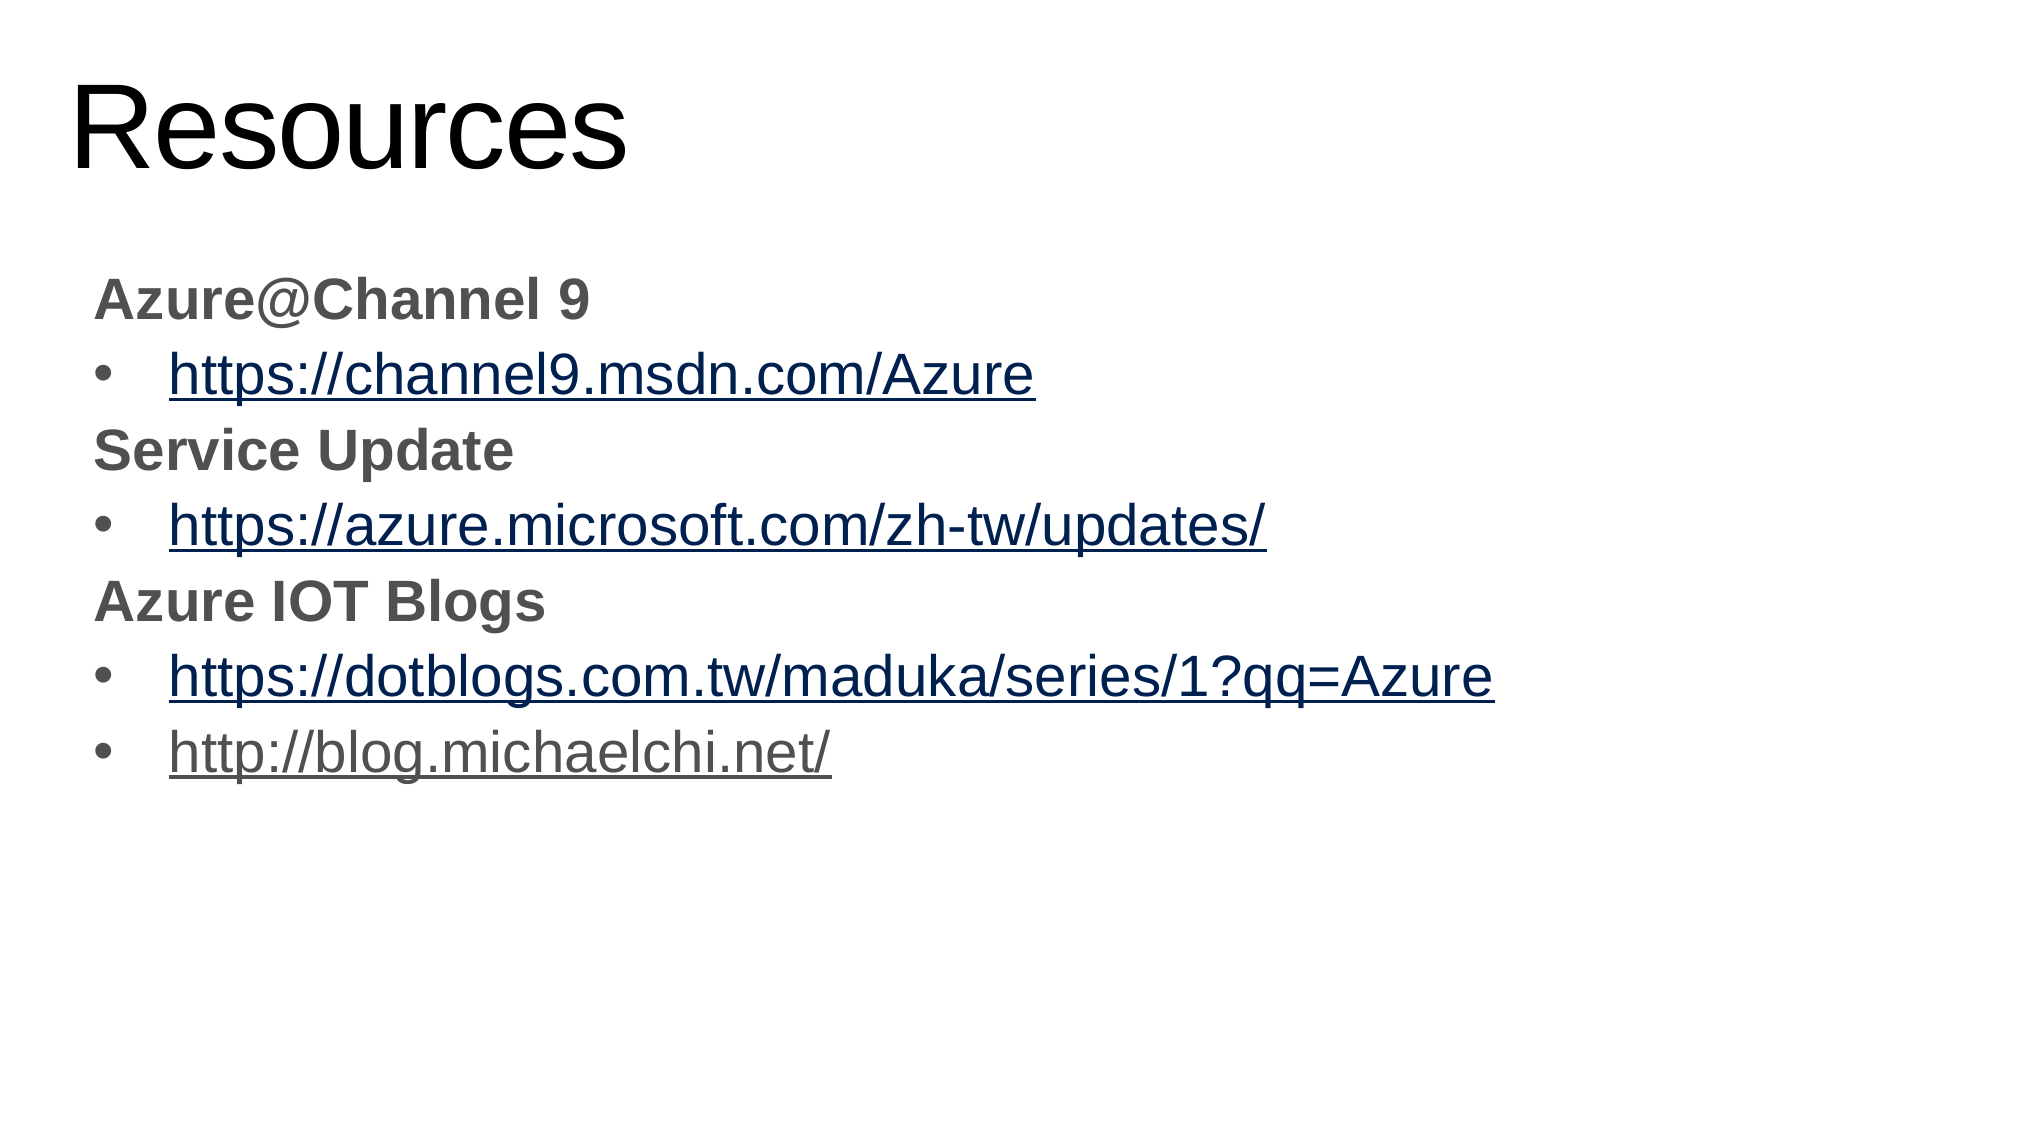

# Resources
Azure@Channel 9
https://channel9.msdn.com/Azure
Service Update
https://azure.microsoft.com/zh-tw/updates/
Azure IOT Blogs
https://dotblogs.com.tw/maduka/series/1?qq=Azure
http://blog.michaelchi.net/